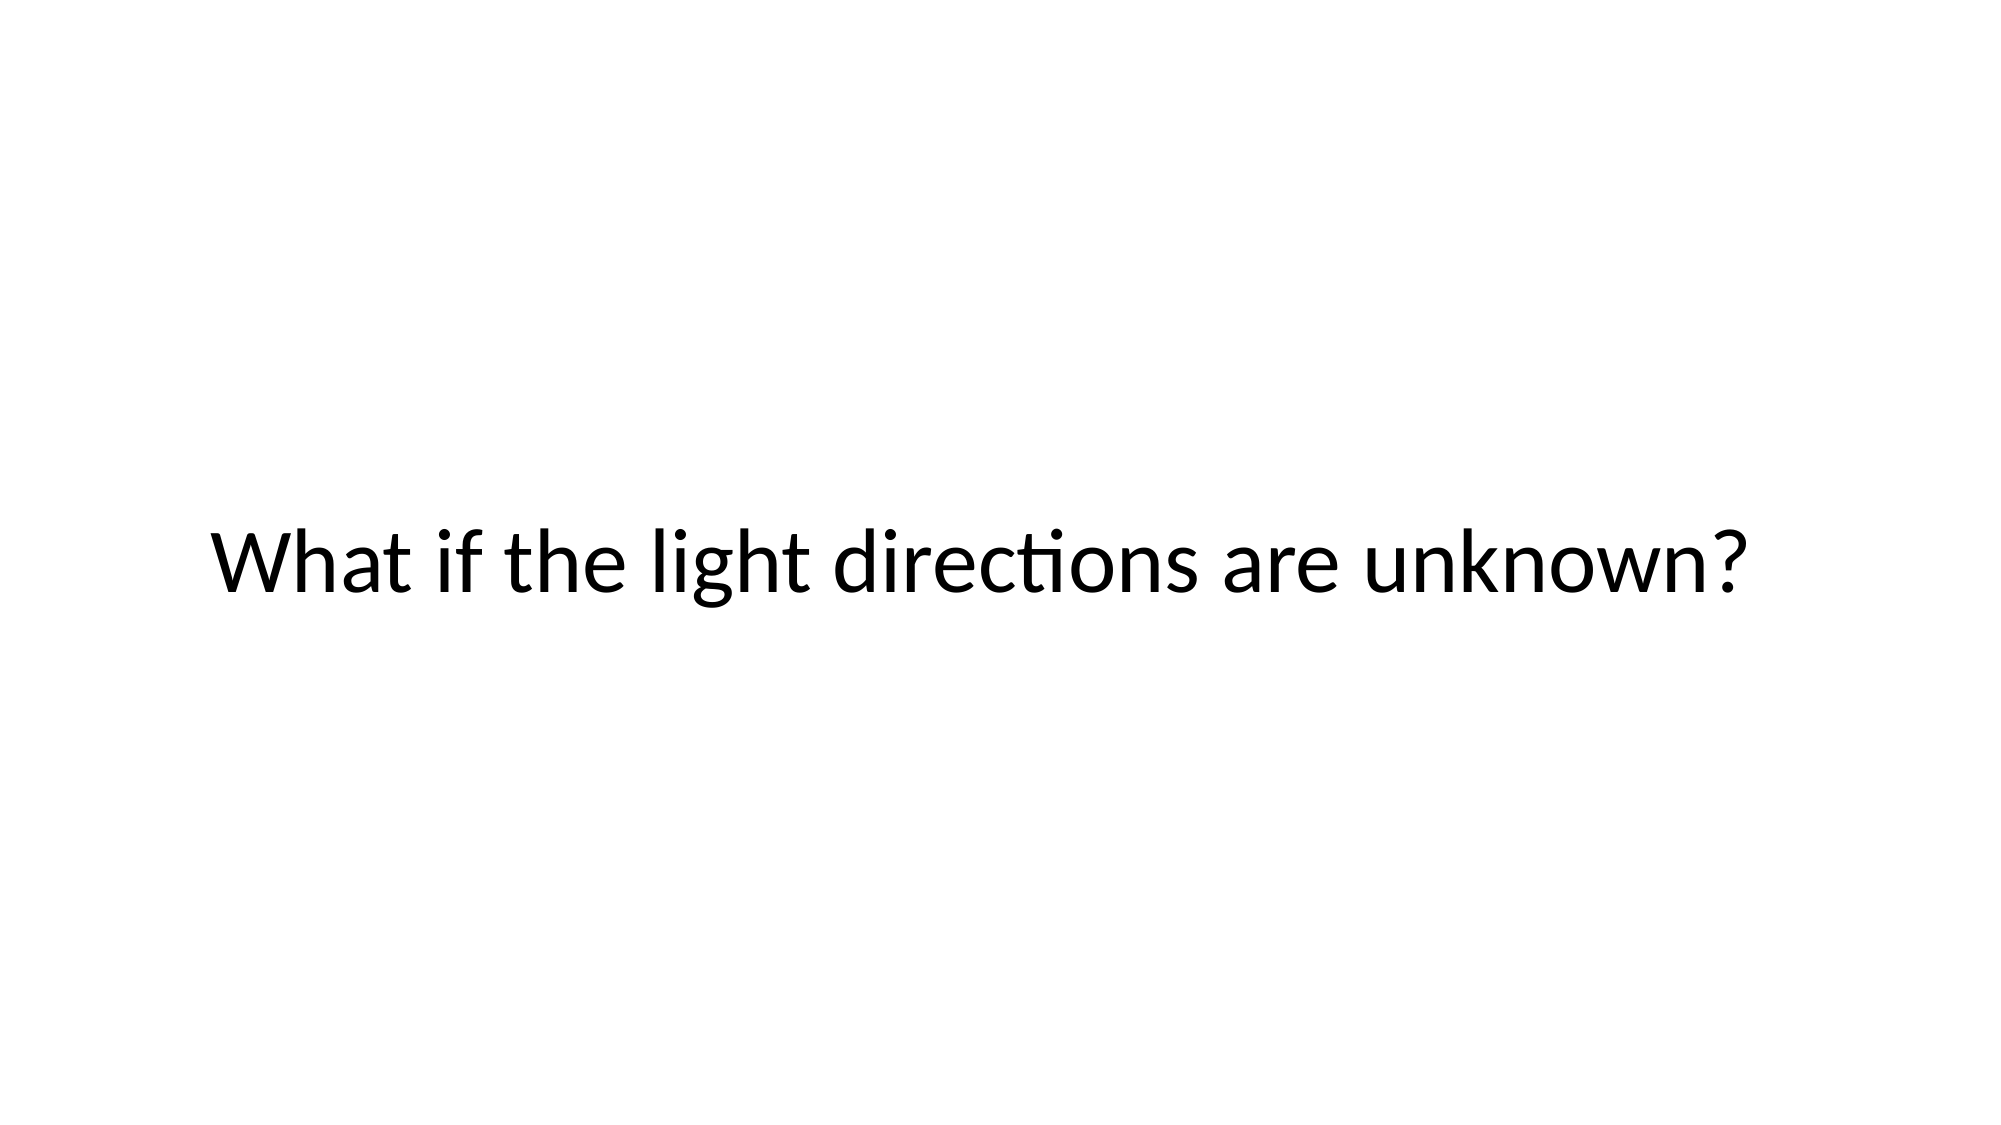

# What if the light directions are unknown?